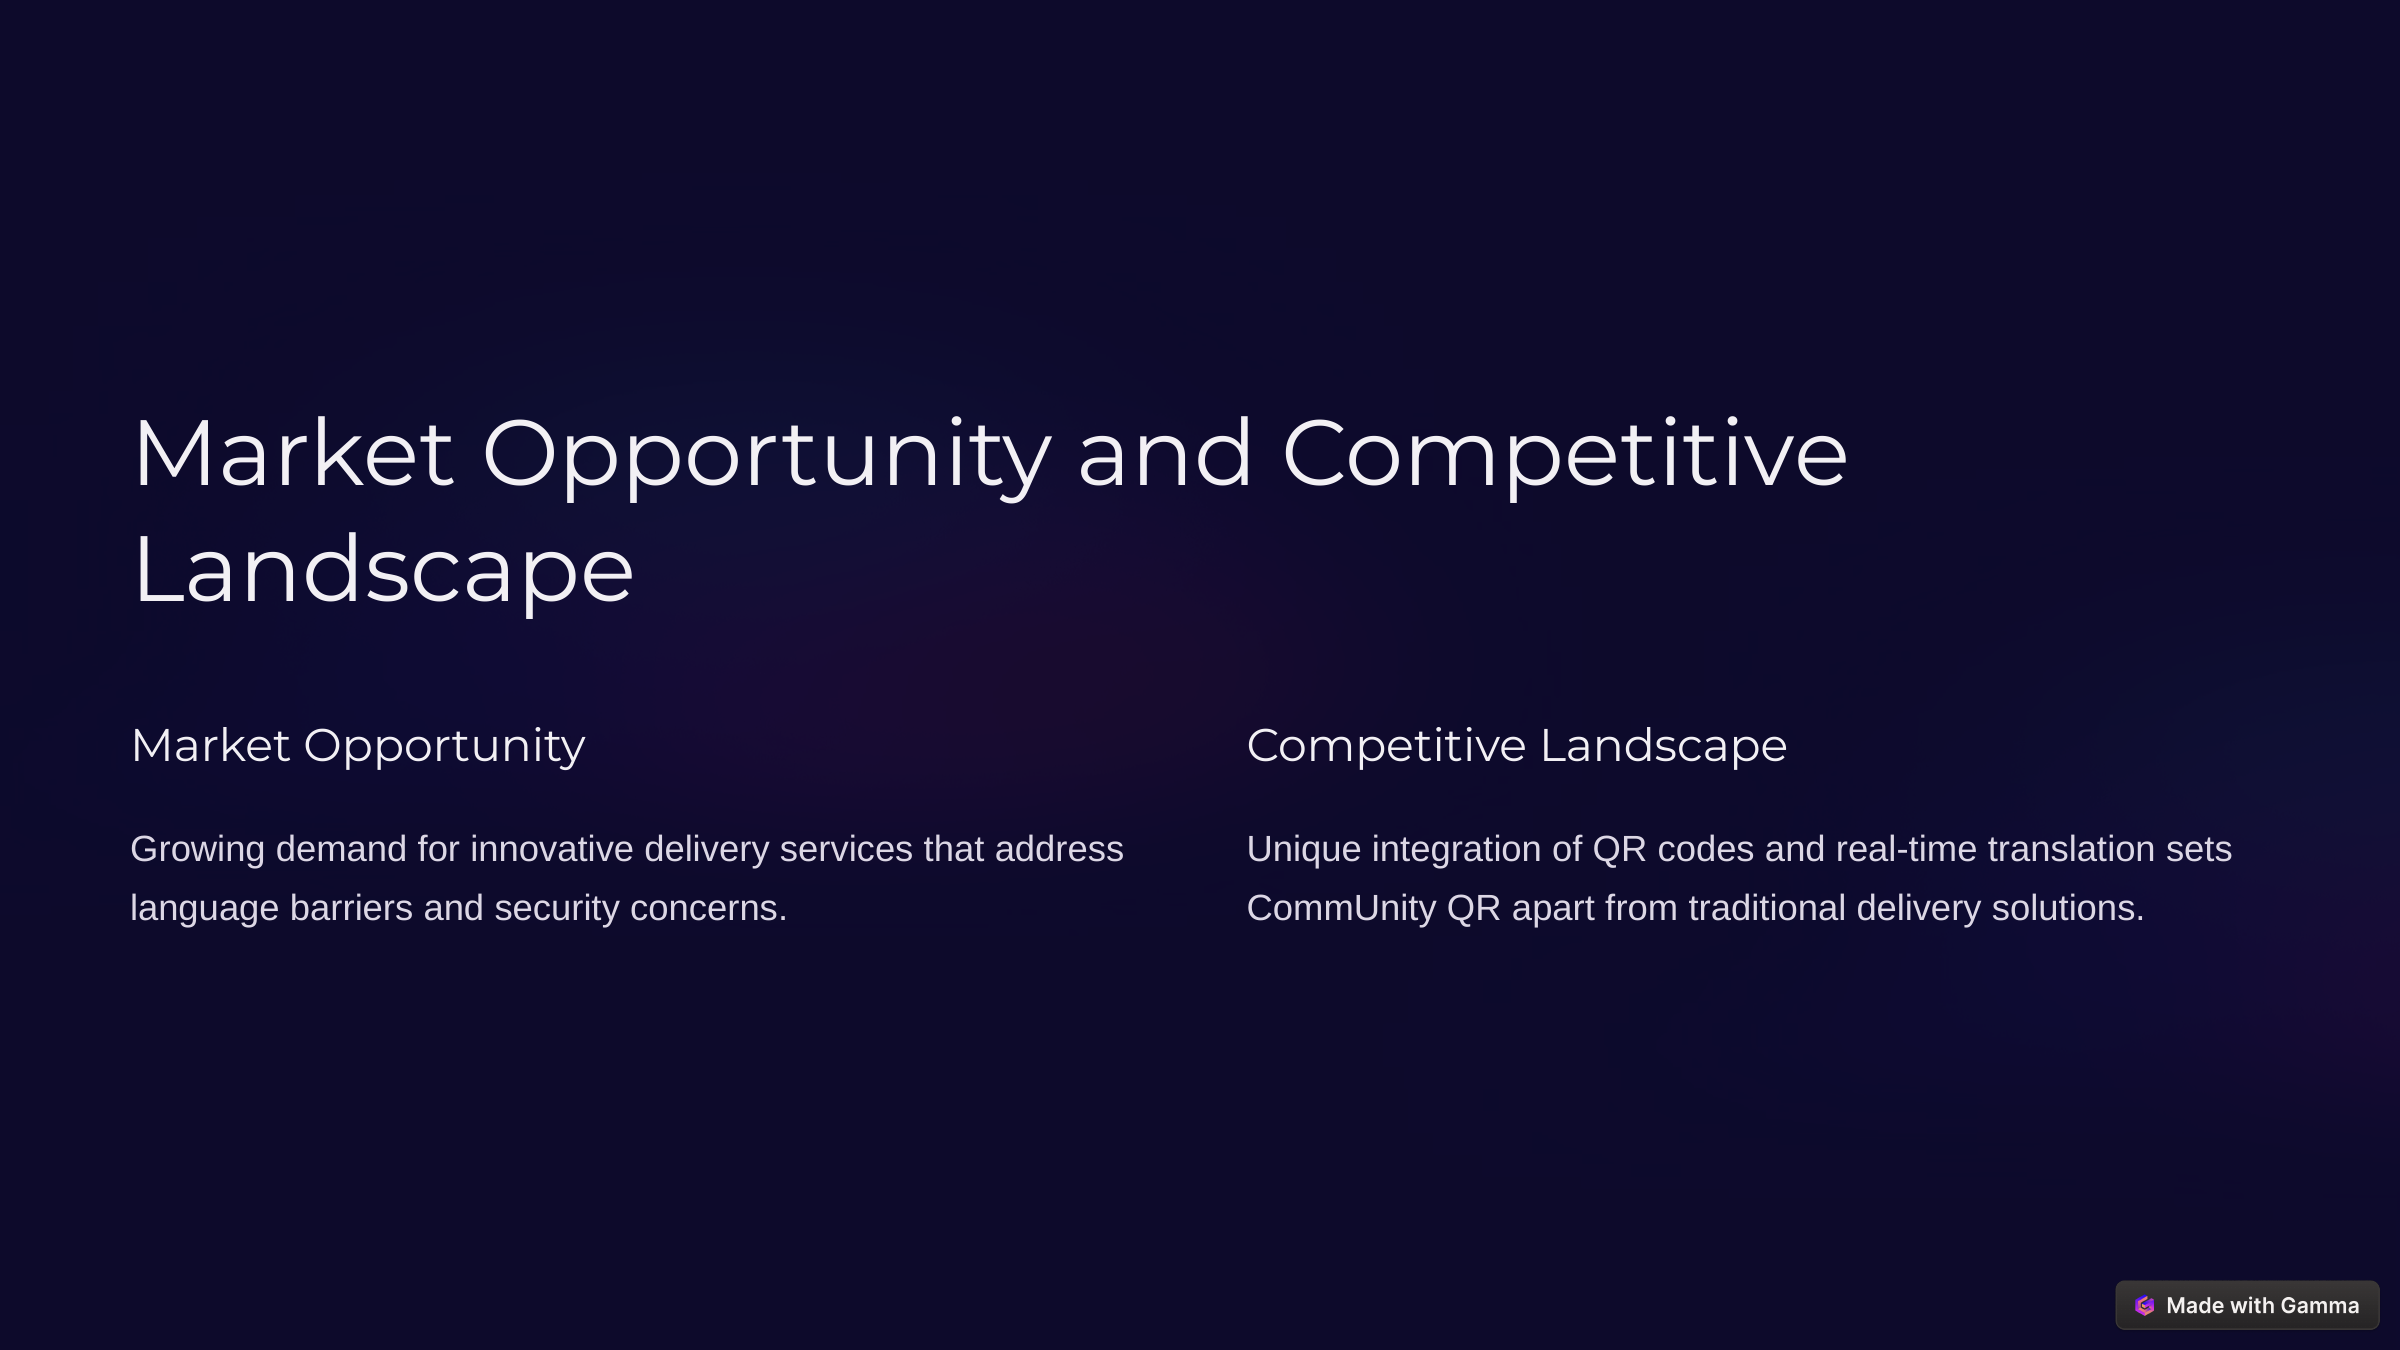

Market Opportunity and Competitive Landscape
Market Opportunity
Competitive Landscape
Growing demand for innovative delivery services that address language barriers and security concerns.
Unique integration of QR codes and real-time translation sets CommUnity QR apart from traditional delivery solutions.